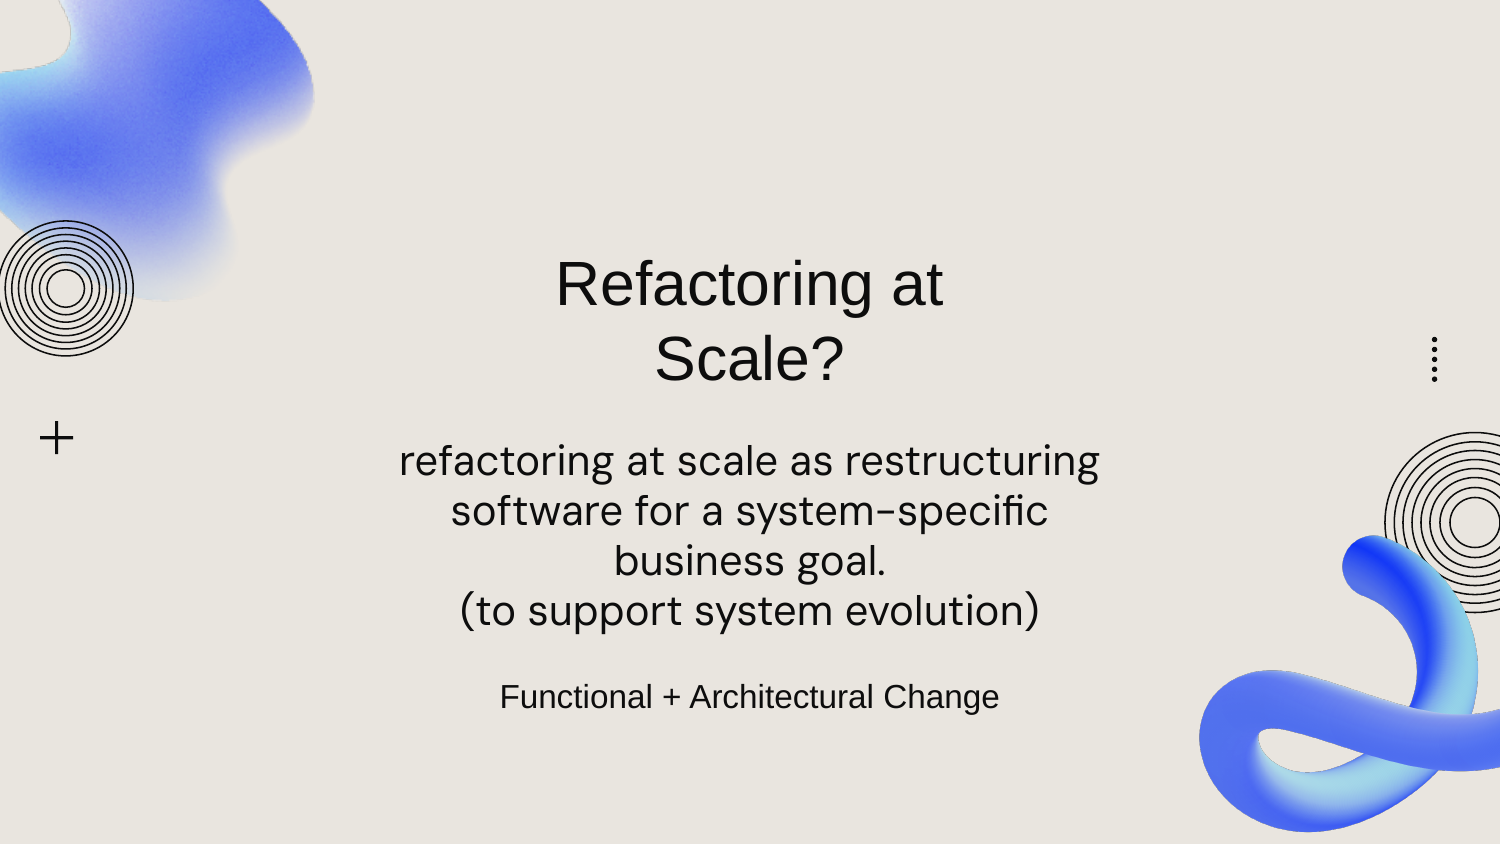

# Refactoring at Scale?
refactoring at scale as restructuring software for a system-specific business goal.
(to support system evolution)
Functional + Architectural Change